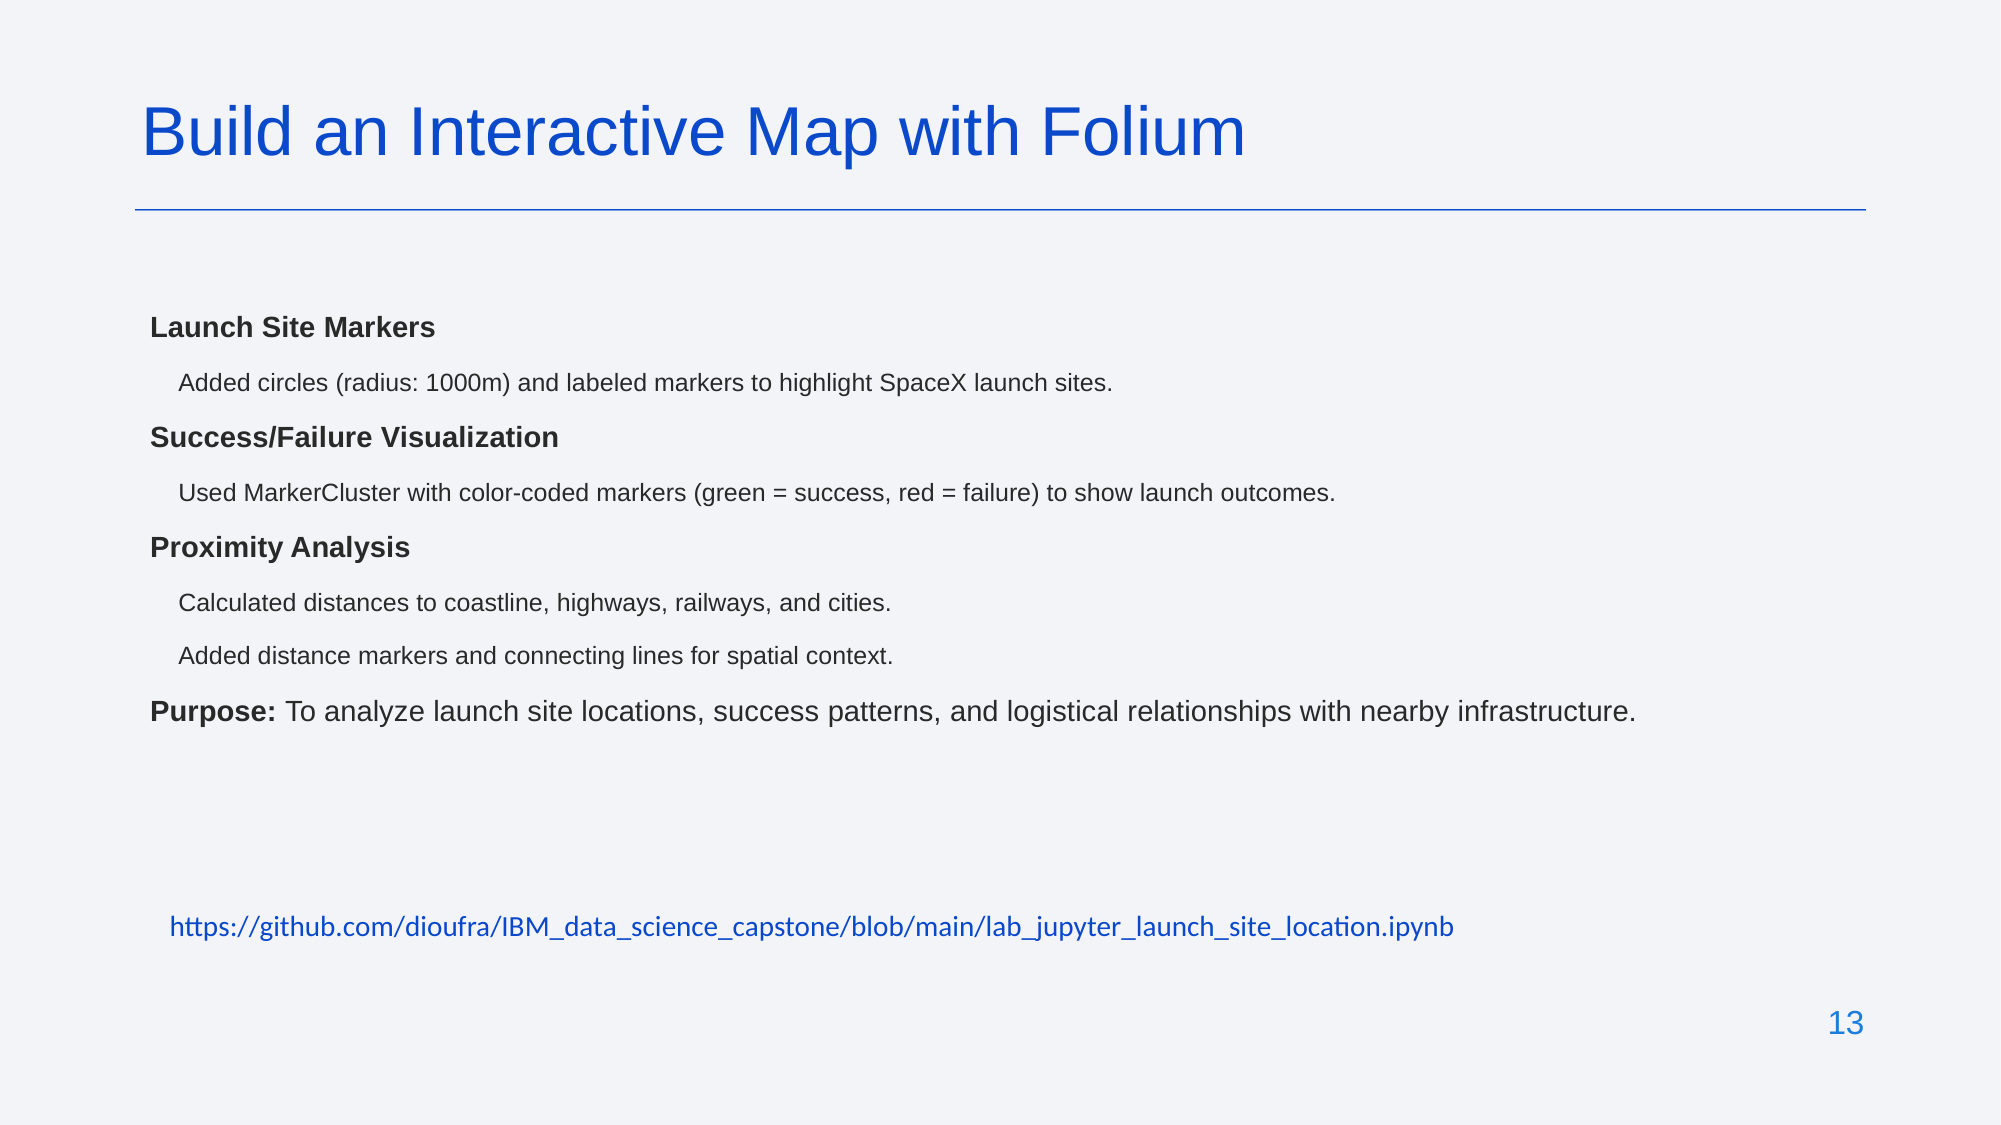

Build an Interactive Map with Folium
Launch Site Markers
Added circles (radius: 1000m) and labeled markers to highlight SpaceX launch sites.
Success/Failure Visualization
Used MarkerCluster with color-coded markers (green = success, red = failure) to show launch outcomes.
Proximity Analysis
Calculated distances to coastline, highways, railways, and cities.
Added distance markers and connecting lines for spatial context.
Purpose: To analyze launch site locations, success patterns, and logistical relationships with nearby infrastructure.

https://github.com/dioufra/IBM_data_science_capstone/blob/main/lab_jupyter_launch_site_location.ipynb
13